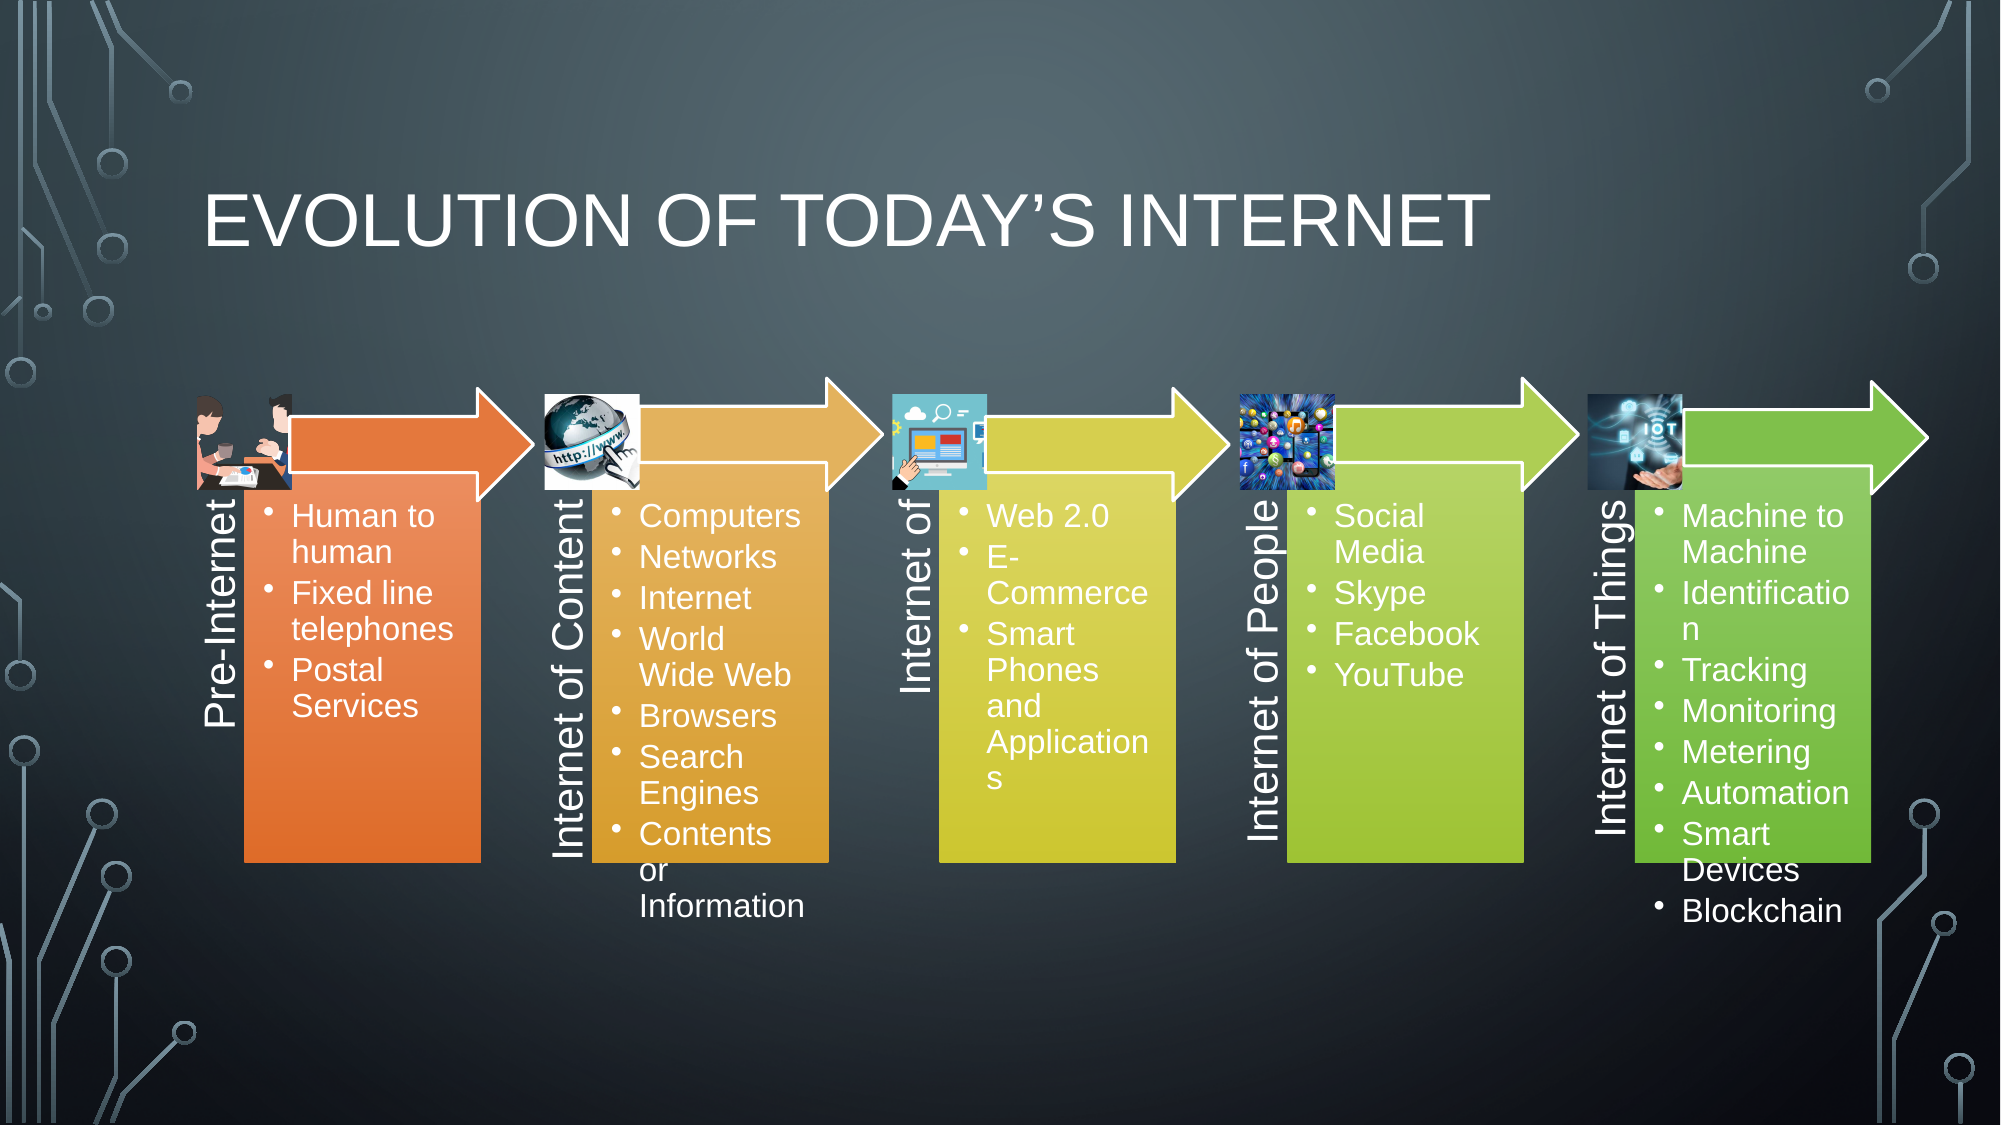

# Evolution of today’s Internet
Pre-Internet
Human to human
Fixed line telephones
Postal Services
Internet of Content
Computers
Networks
Internet
World Wide Web
Browsers
Search Engines
Contents or Information
Internet of Services
Web 2.0
E-Commerce
Smart Phones and Applications

Internet of People
Social Media
Skype
Facebook
YouTube
Internet of Things
Machine to Machine
Identification
Tracking
Monitoring
Metering
Automation
Smart Devices
Blockchain